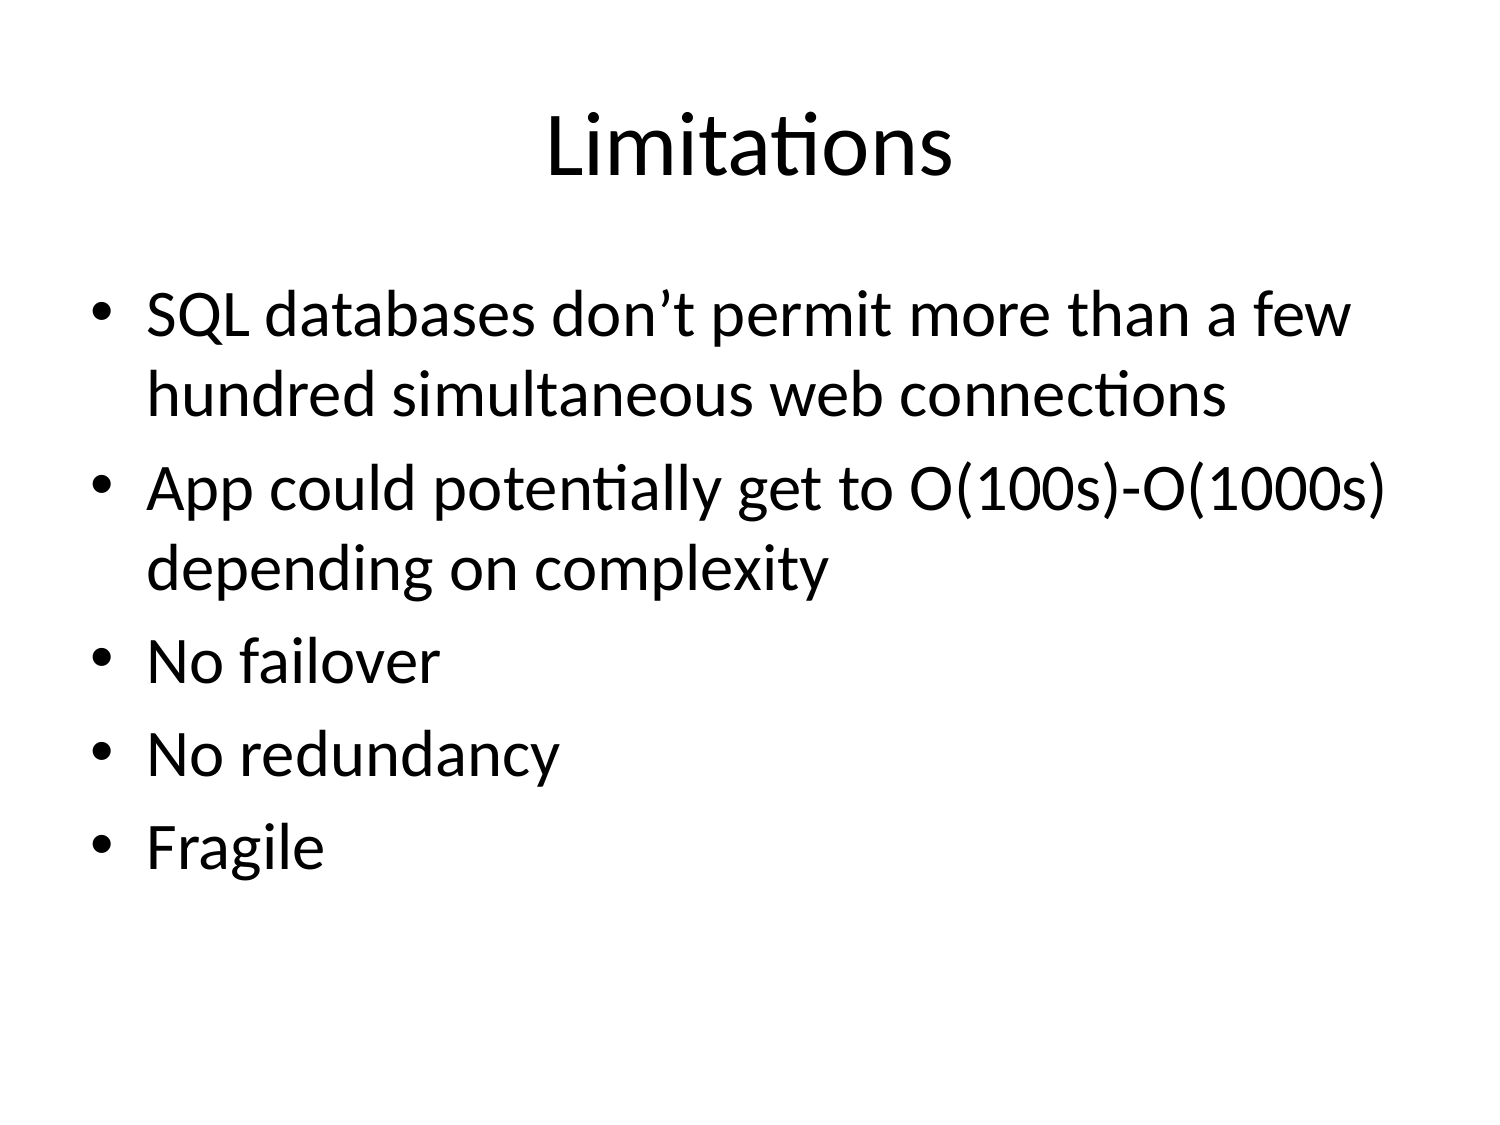

# Limitations
SQL databases don’t permit more than a few hundred simultaneous web connections
App could potentially get to O(100s)-O(1000s) depending on complexity
No failover
No redundancy
Fragile